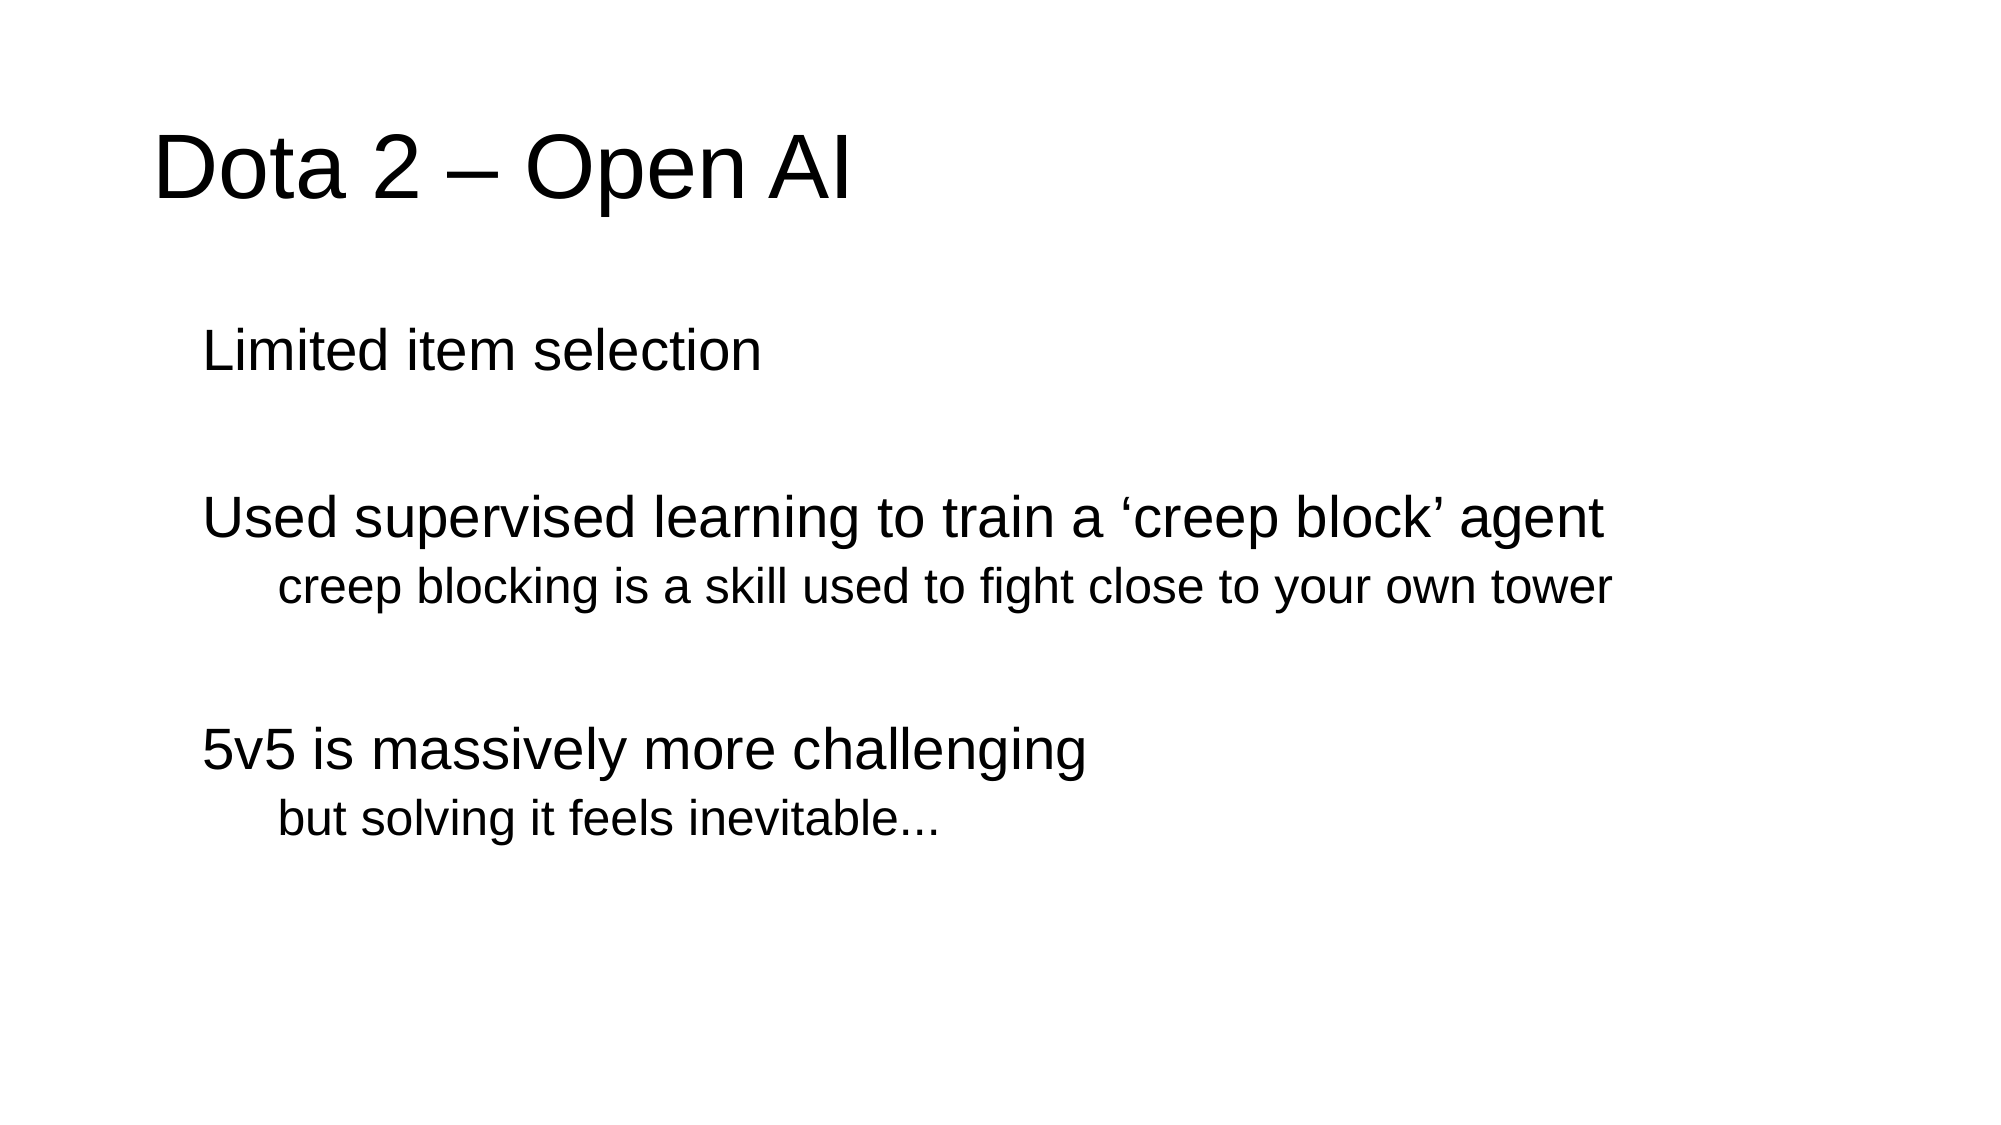

# Dota 2 – Open AI
Limited item selection

Used supervised learning to train a ‘creep block’ agent
creep blocking is a skill used to fight close to your own tower

5v5 is massively more challenging
but solving it feels inevitable...